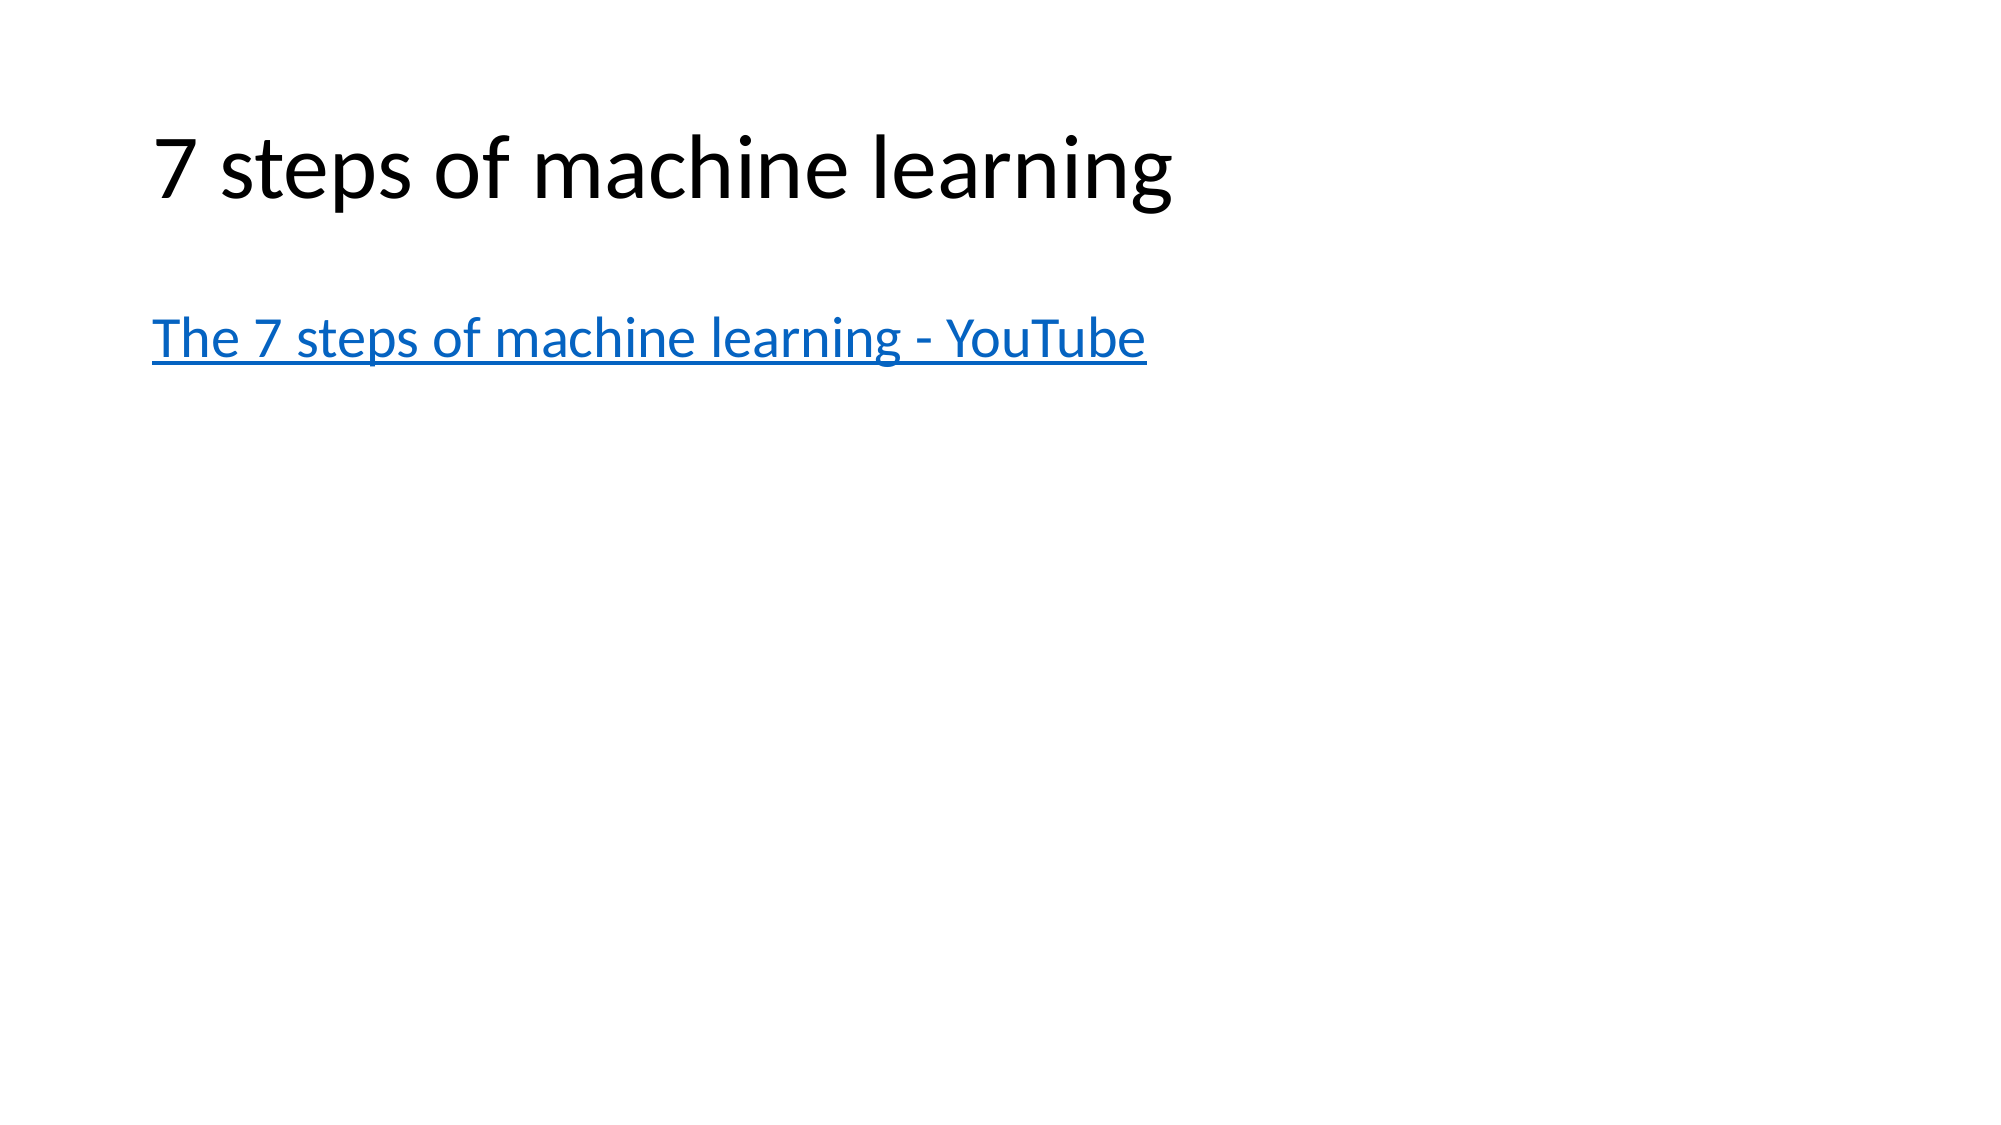

# 7 steps of machine learning
The 7 steps of machine learning - YouTube